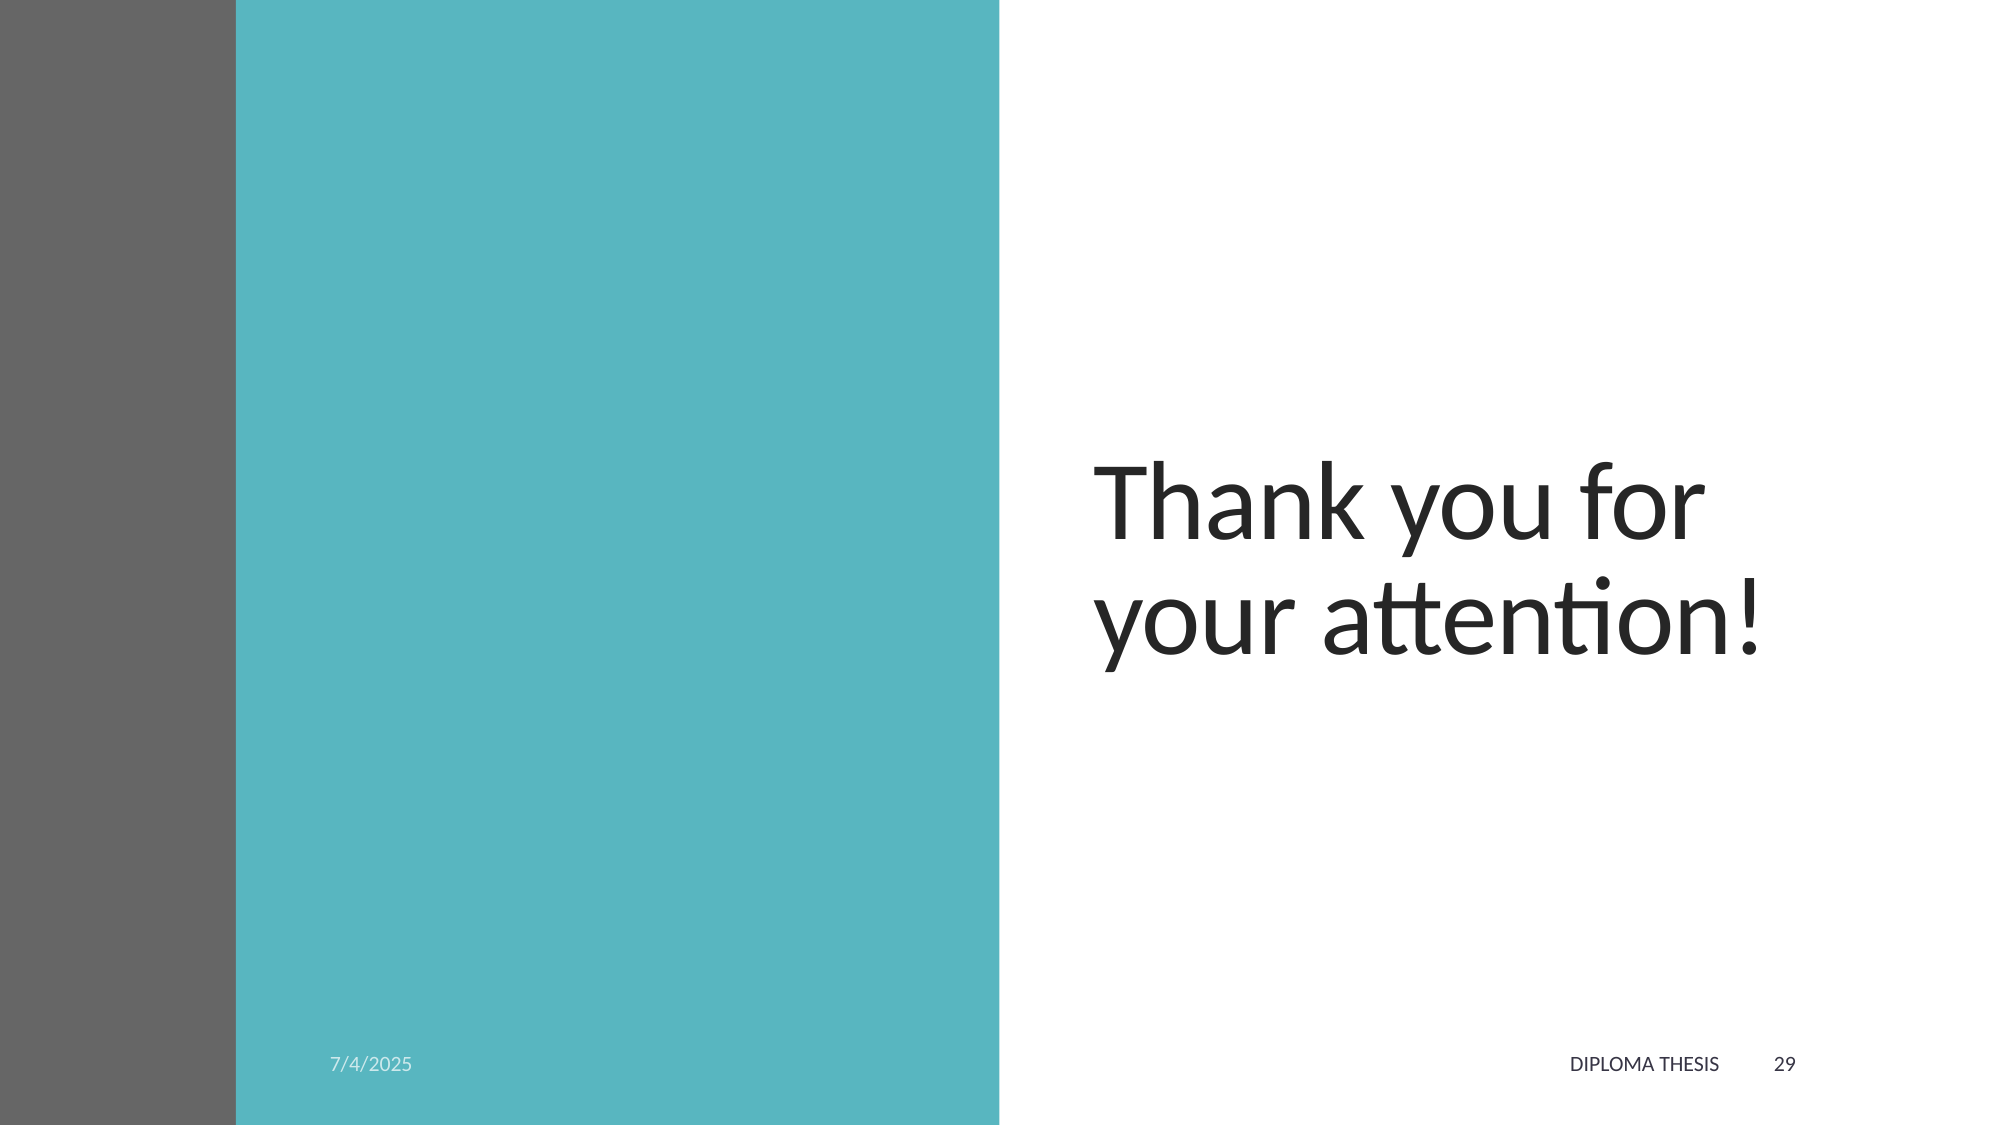

# Thank you for your attention!
29
7/4/2025
Diploma Thesis